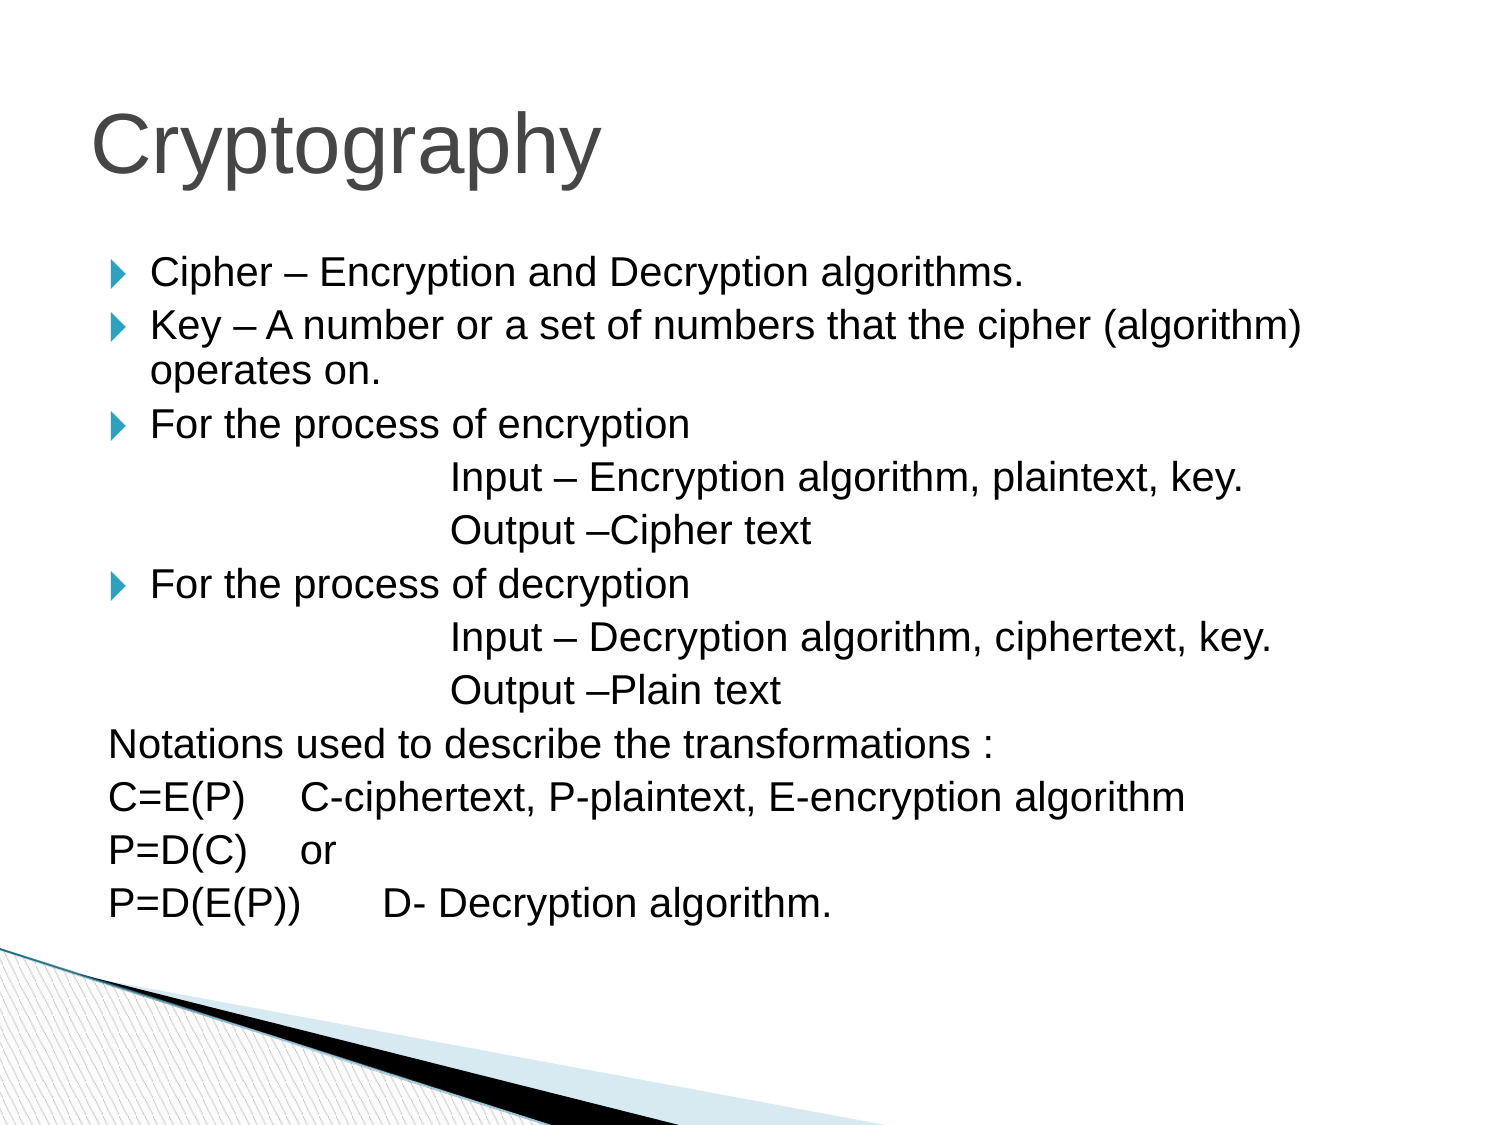

Cryptography
Cipher – Encryption and Decryption algorithms.
Key – A number or a set of numbers that the cipher (algorithm) operates on.
For the process of encryption
			Input – Encryption algorithm, plaintext, key.
			Output –Cipher text
For the process of decryption
			Input – Decryption algorithm, ciphertext, key.
			Output –Plain text
Notations used to describe the transformations :
C=E(P)	C-ciphertext, P-plaintext, E-encryption algorithm
P=D(C) 	or
P=D(E(P))       D- Decryption algorithm.